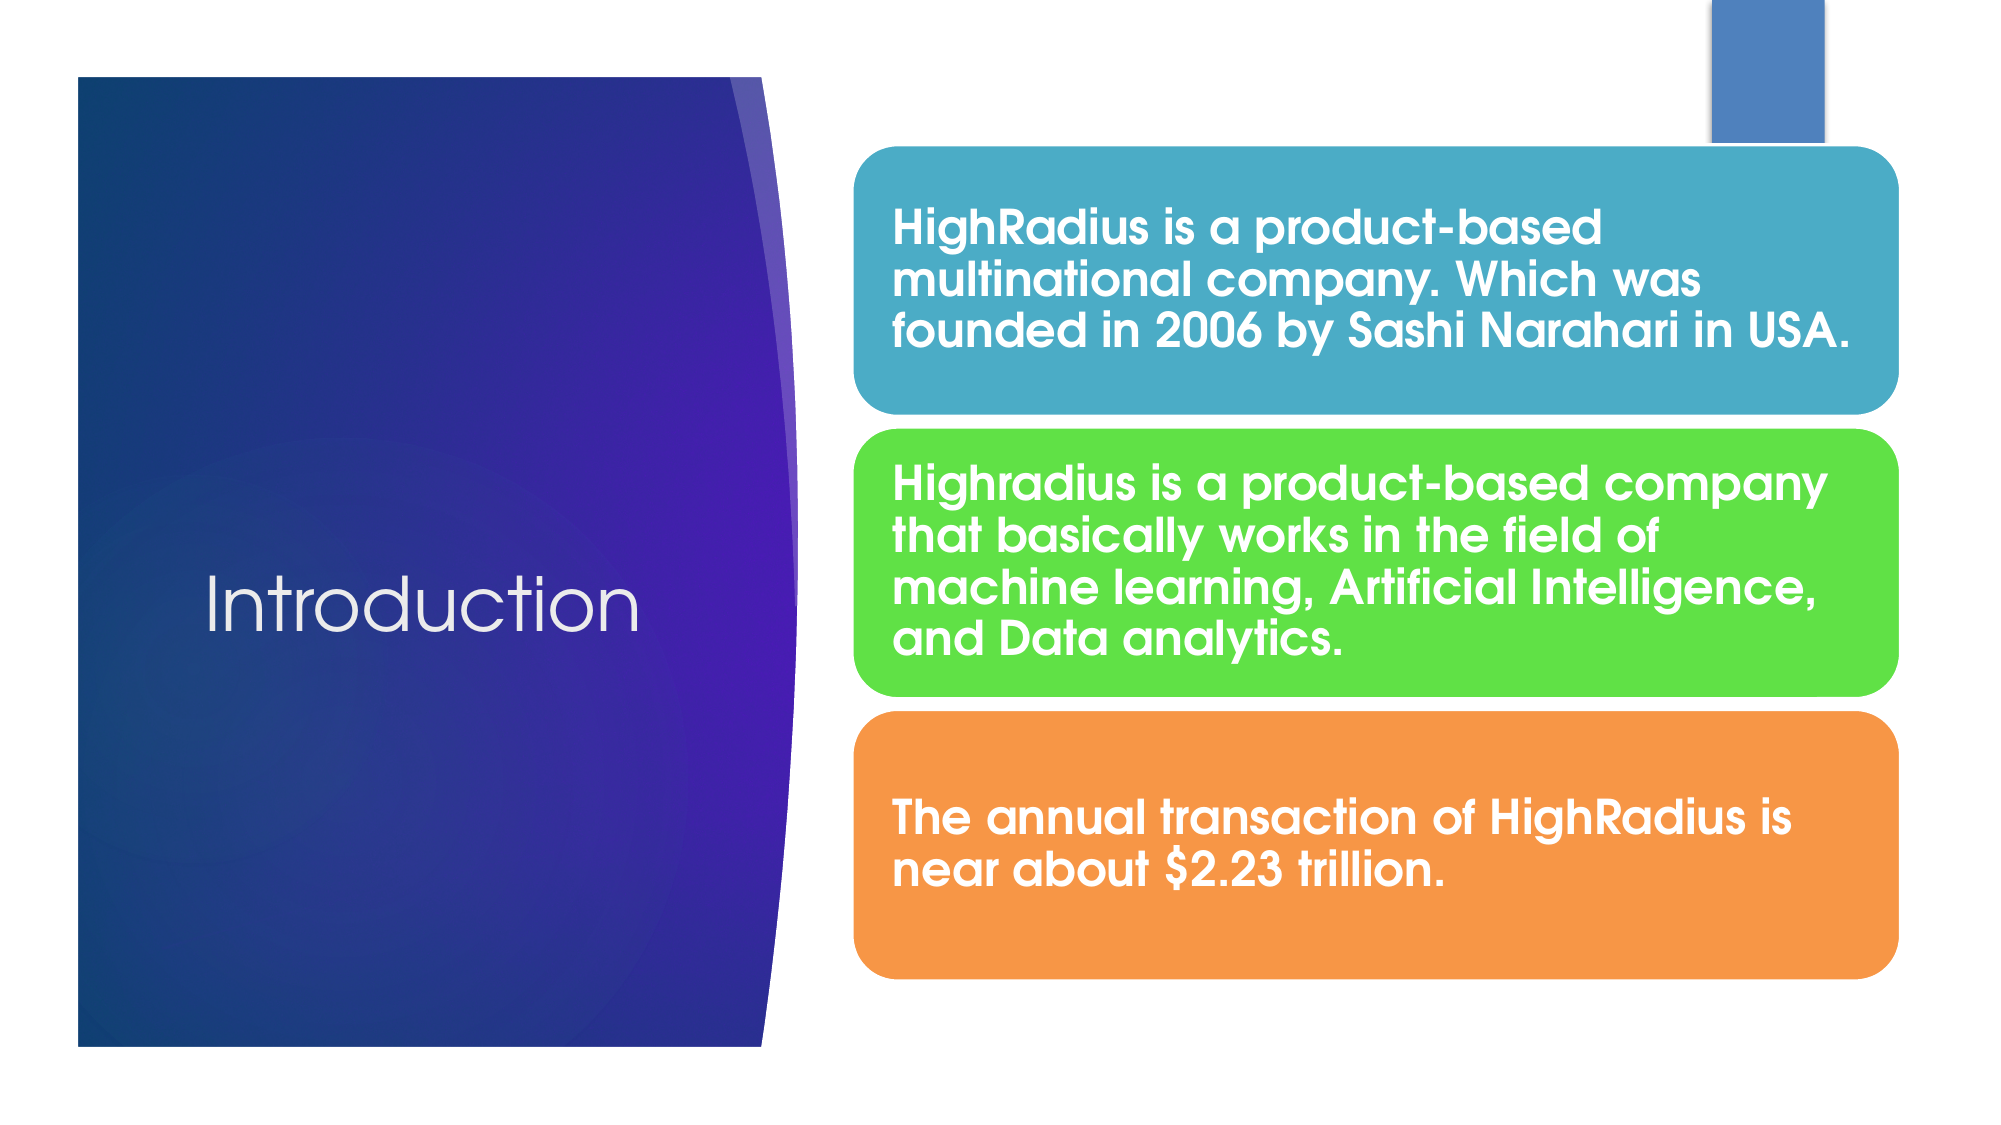

HighRadius is a product-based multinational company. Which was founded in 2006 by Sashi Narahari in USA.
Highradius is a product-based company that basically works in the field of machine learning, Artificial Intelligence, and Data analytics.
The annual transaction of HighRadius is near about $2.23 trillion.
                Introduction